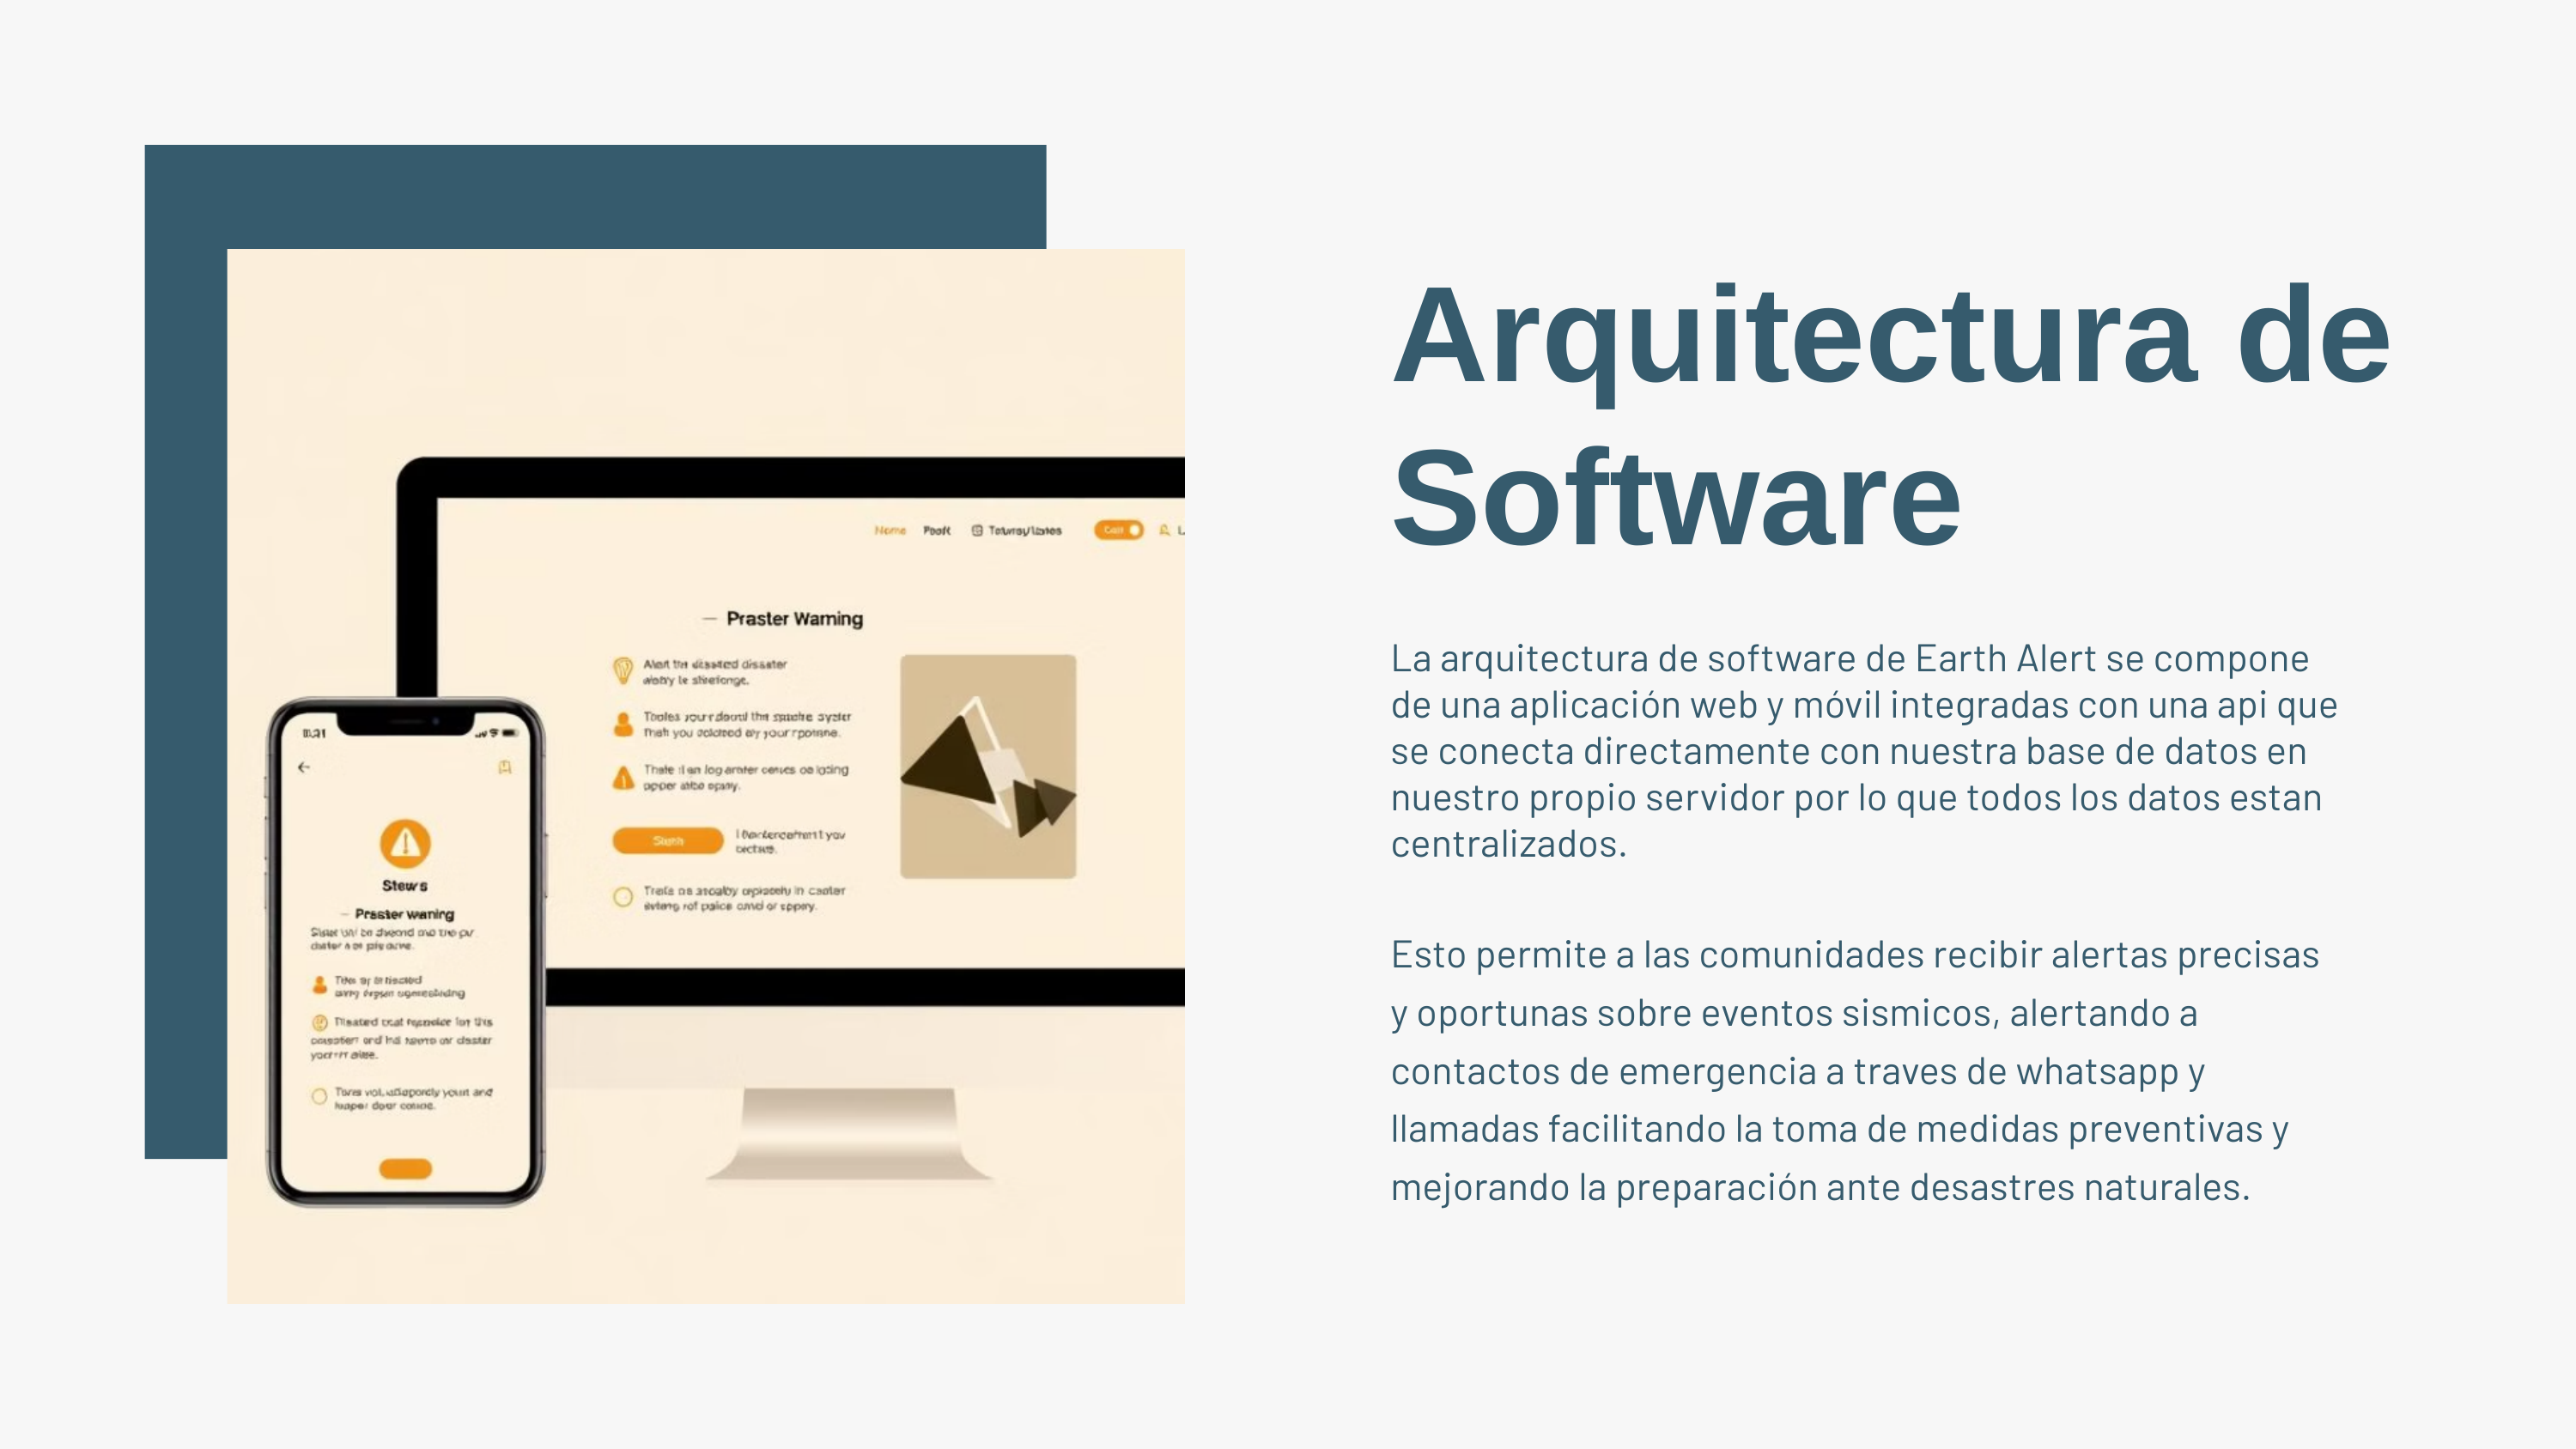

Arquitectura de Software
La arquitectura de software de Earth Alert se compone de una aplicación web y móvil integradas con una api que se conecta directamente con nuestra base de datos en nuestro propio servidor por lo que todos los datos estan centralizados.
Esto permite a las comunidades recibir alertas precisas y oportunas sobre eventos sismicos, alertando a contactos de emergencia a traves de whatsapp y llamadas facilitando la toma de medidas preventivas y mejorando la preparación ante desastres naturales.